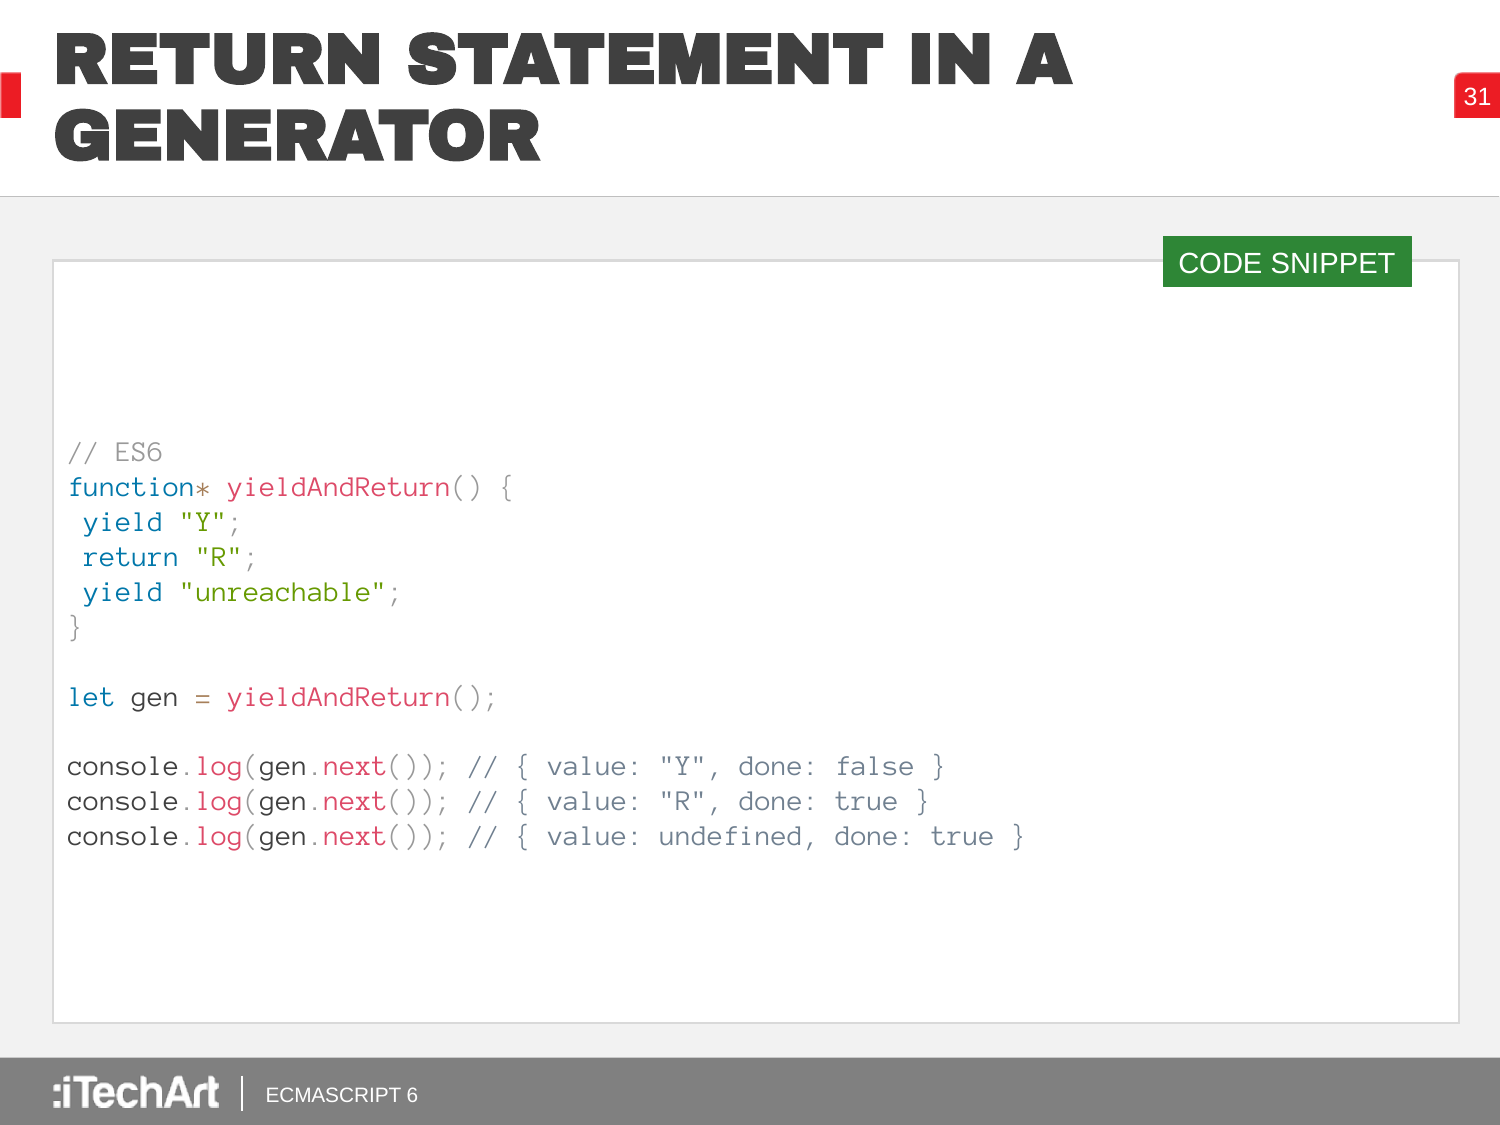

# RETURN STATEMENT IN A GENERATOR
CODE SNIPPET
// ES6
function* yieldAndReturn() {
 yield "Y";
 return "R";
 yield "unreachable";
}

let gen = yieldAndReturn();

console.log(gen.next()); // { value: "Y", done: false }
console.log(gen.next()); // { value: "R", done: true }
console.log(gen.next()); // { value: undefined, done: true }
ECMASCRIPT 6